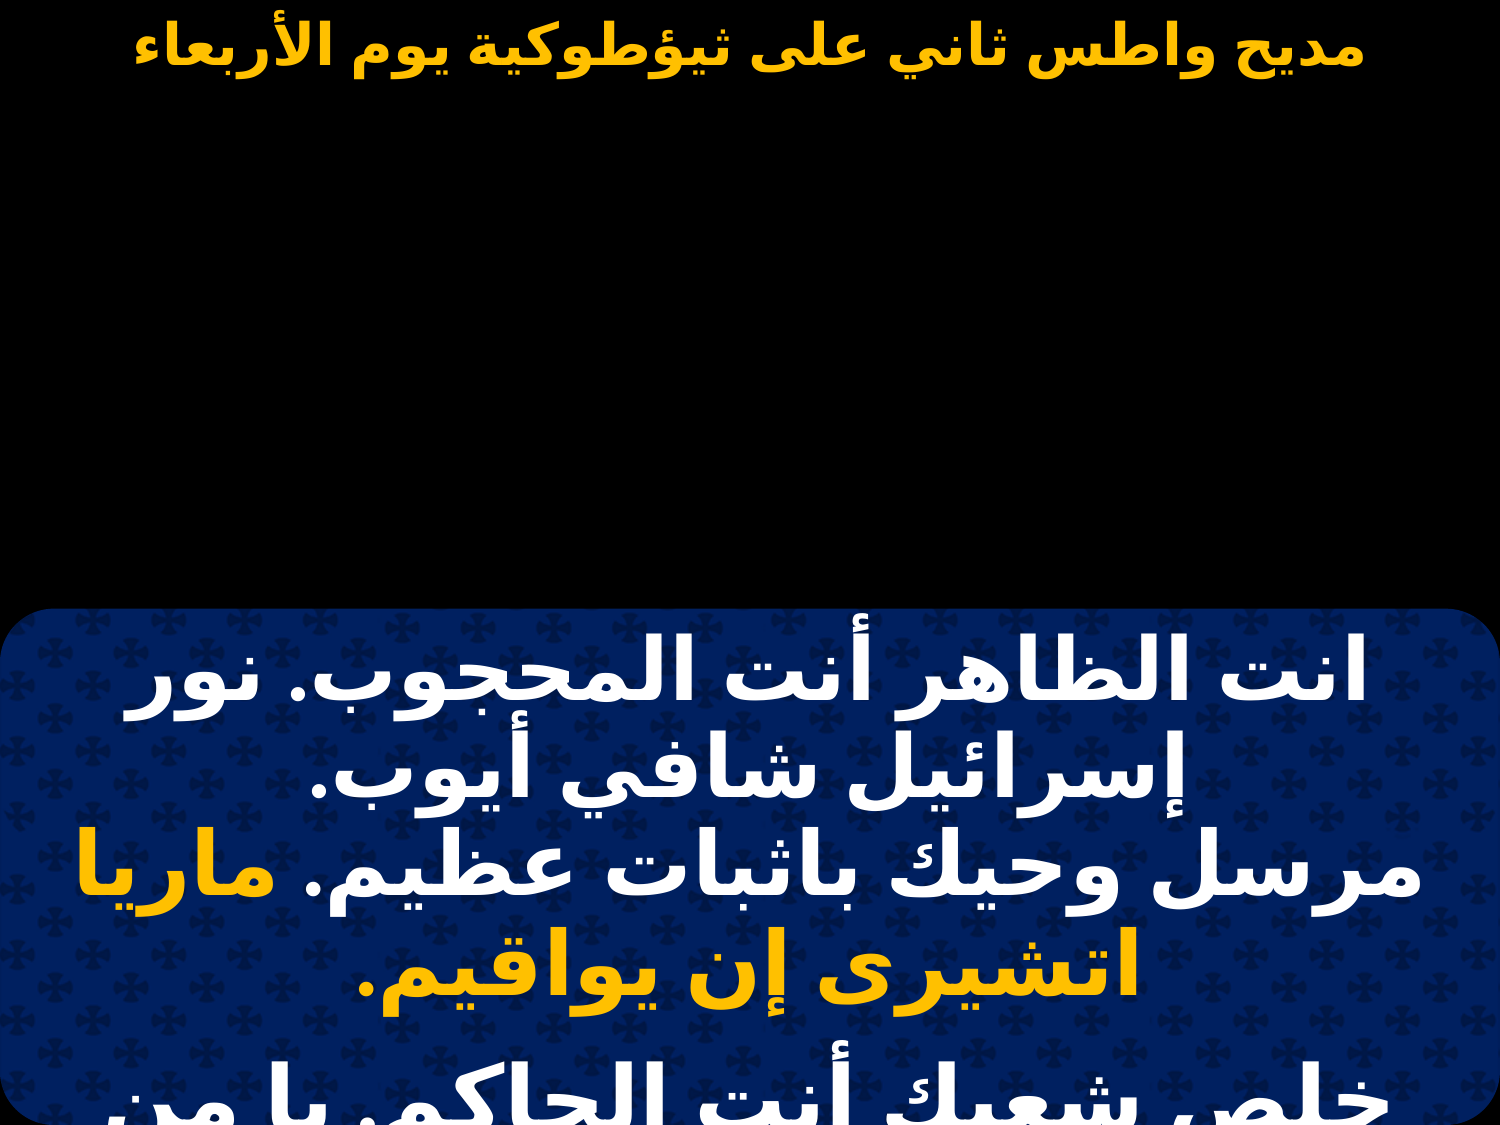

#
| انت الظاهر أنت المحجوب. نور إسرائيل شافي أيوب. مرسل وحيك باثبات عظيم. ماريا اتشيرى إن يواقيم. |
| --- |
|  |
| خلص شعبك أنت الحاكم. يا من باسمك خلصت أدم. من نار جحيم فيه تألم من قبل. ماريا اتشيرى إن يواقيم. |